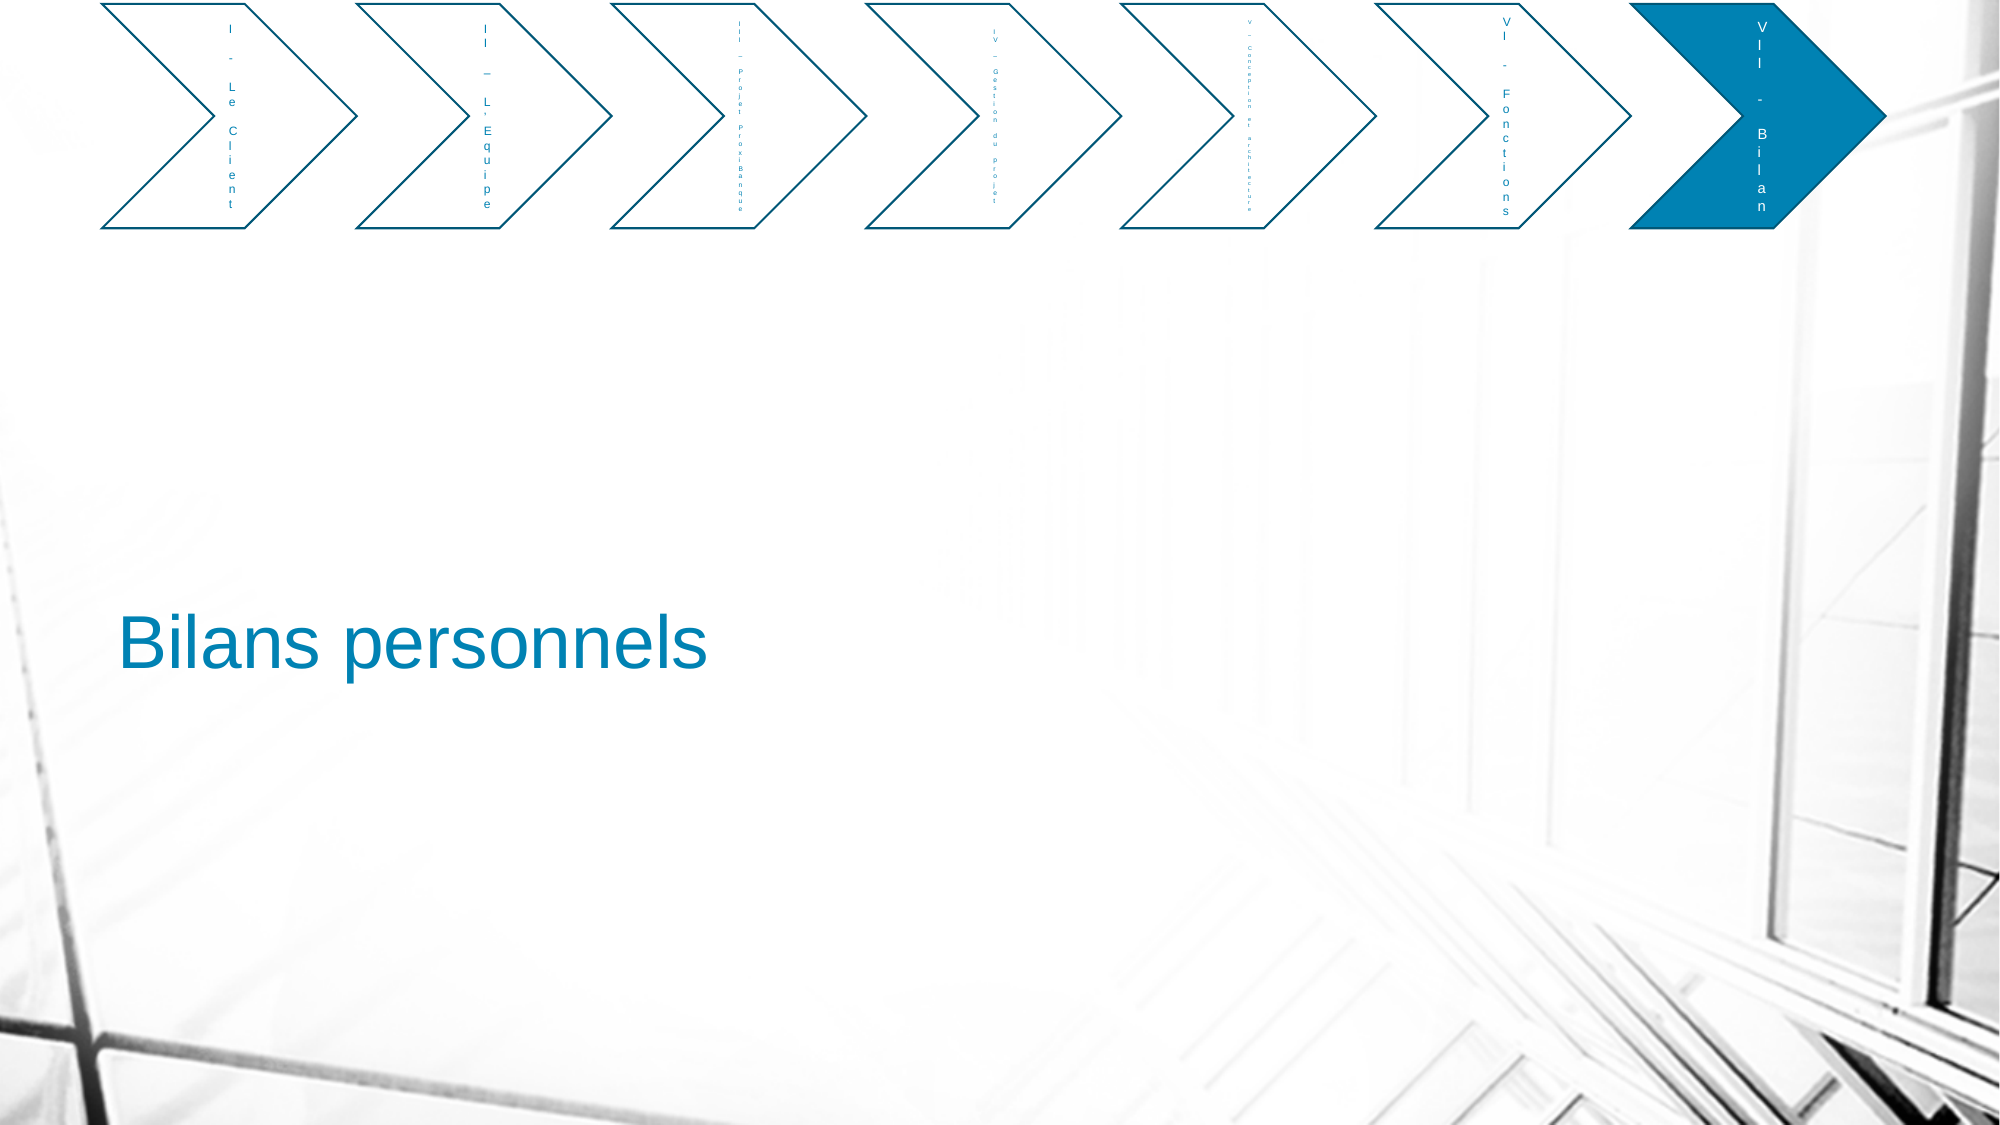

I - Le Client
II – L’Equipe
VII - Bilan
VI - Fonctions
# Bilans personnels